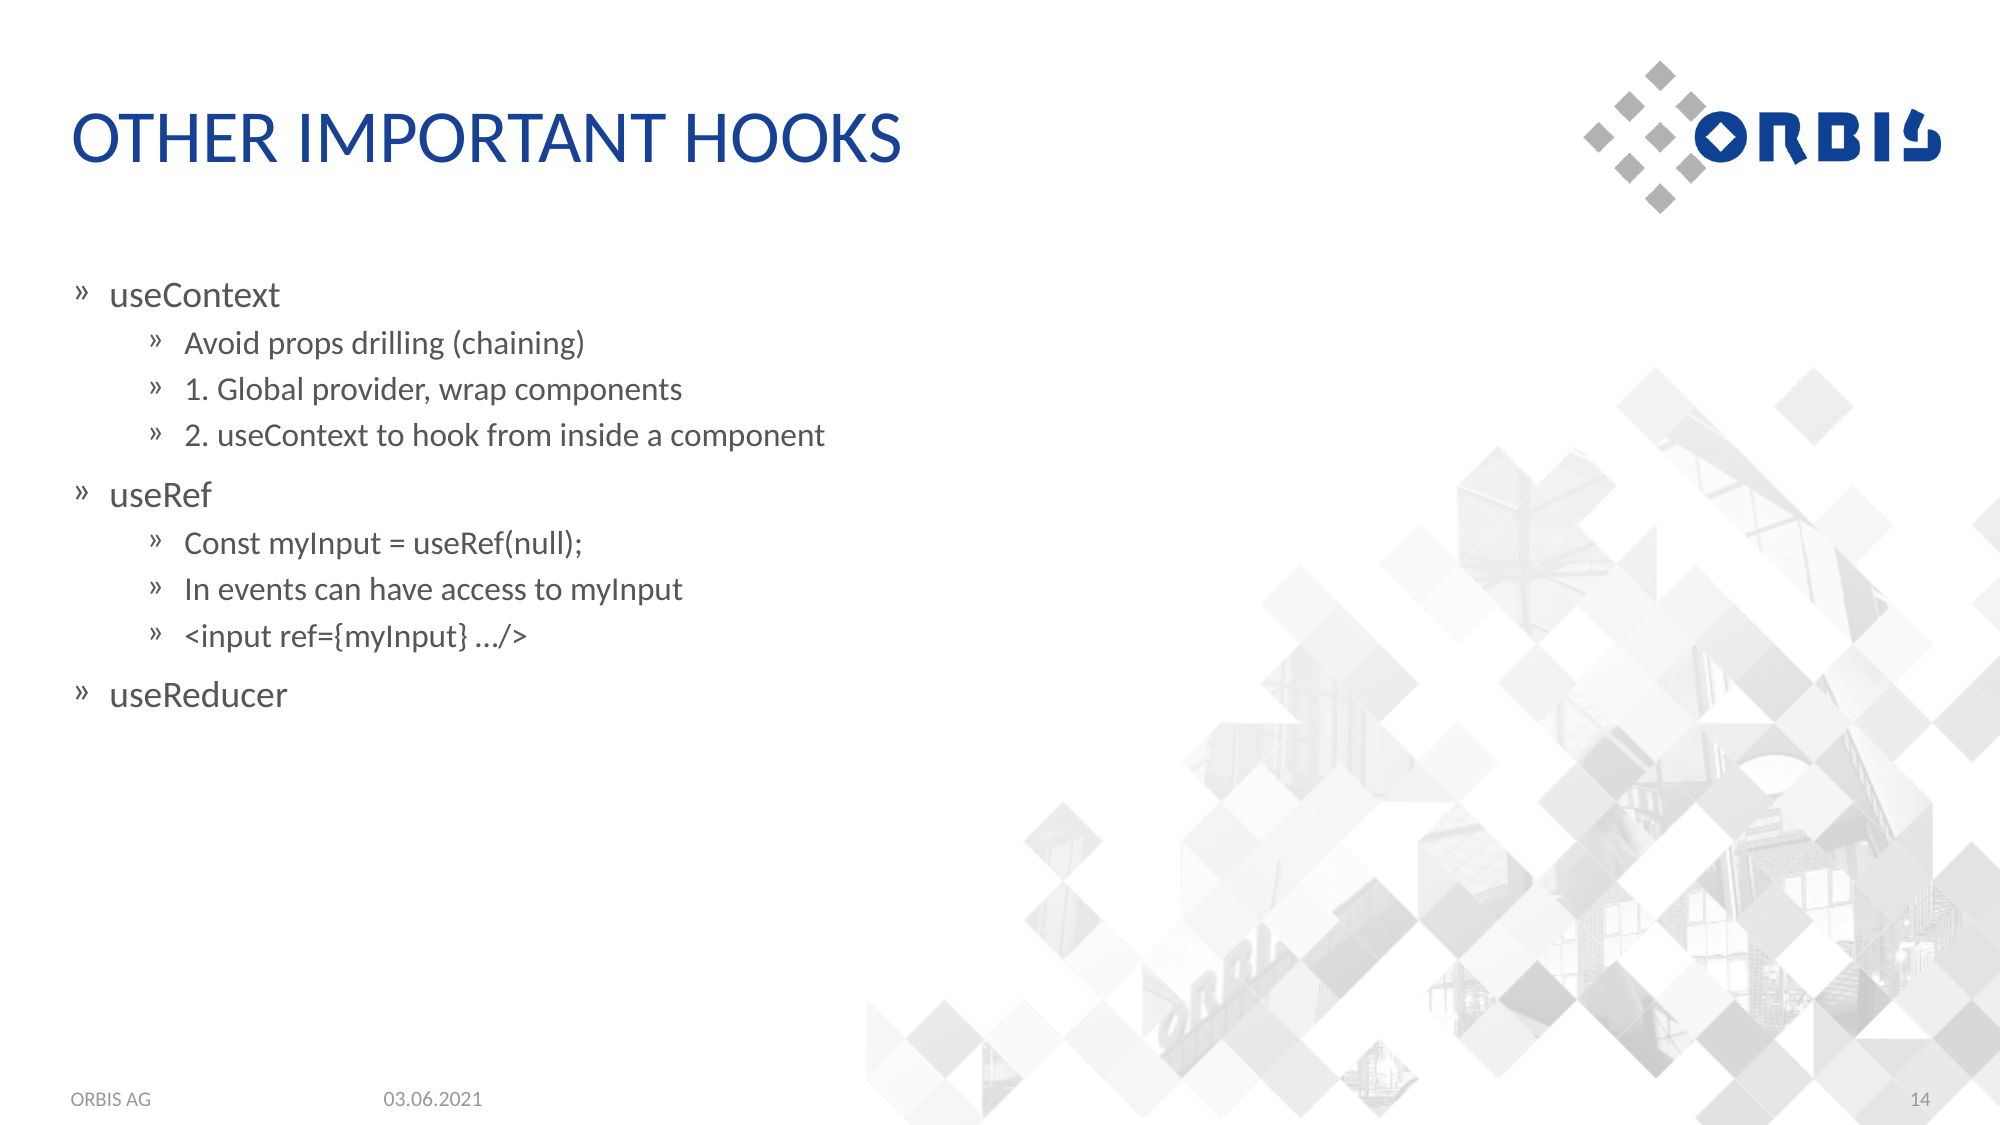

# Other important hooks
useContext
Avoid props drilling (chaining)
1. Global provider, wrap components
2. useContext to hook from inside a component
useRef
Const myInput = useRef(null);
In events can have access to myInput
<input ref={myInput} …/>
useReducer
03.06.2021
ORBIS AG
14